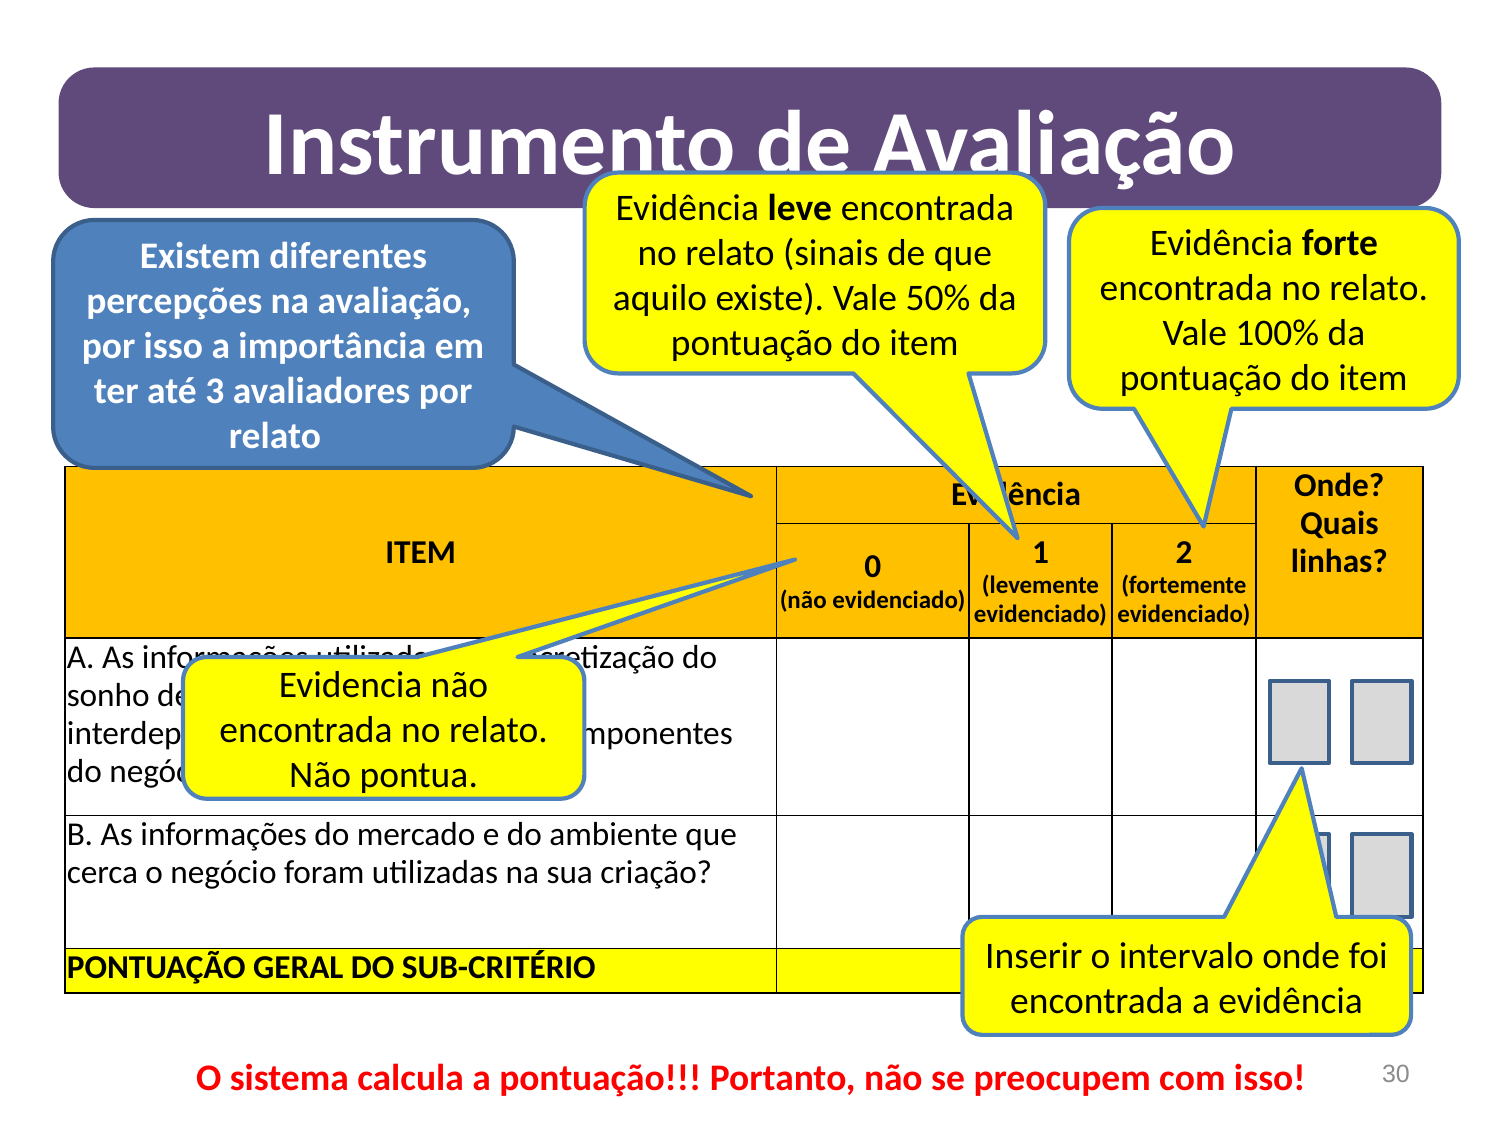

Instrumento de Avaliação
Evidência leve encontrada no relato (sinais de que aquilo existe). Vale 50% da pontuação do item
Evidência forte encontrada no relato. Vale 100% da pontuação do item
Existem diferentes percepções na avaliação,  por isso a importância em ter até 3 avaliadores por relato
| ITEM | Evidência |  |  | Onde? Quais linhas? |
| --- | --- | --- | --- | --- |
|  | 0 (não evidenciado) | 1 (levemente evidenciado) | 2 (fortemente evidenciado) |  |
| A. As informações utilizadas na concretização do sonho demonstram consciência da interdependência entre os diversos componentes do negócio? |  |  |  |  |
| B. As informações do mercado e do ambiente que cerca o negócio foram utilizadas na sua criação? |  |  |  |  |
| PONTUAÇÃO GERAL DO SUB-CRITÉRIO | 40 |  |  |  |
Evidencia não encontrada no relato. Não pontua.

Inserir o intervalo onde foi encontrada a evidência
30
O sistema calcula a pontuação!!! Portanto, não se preocupem com isso!